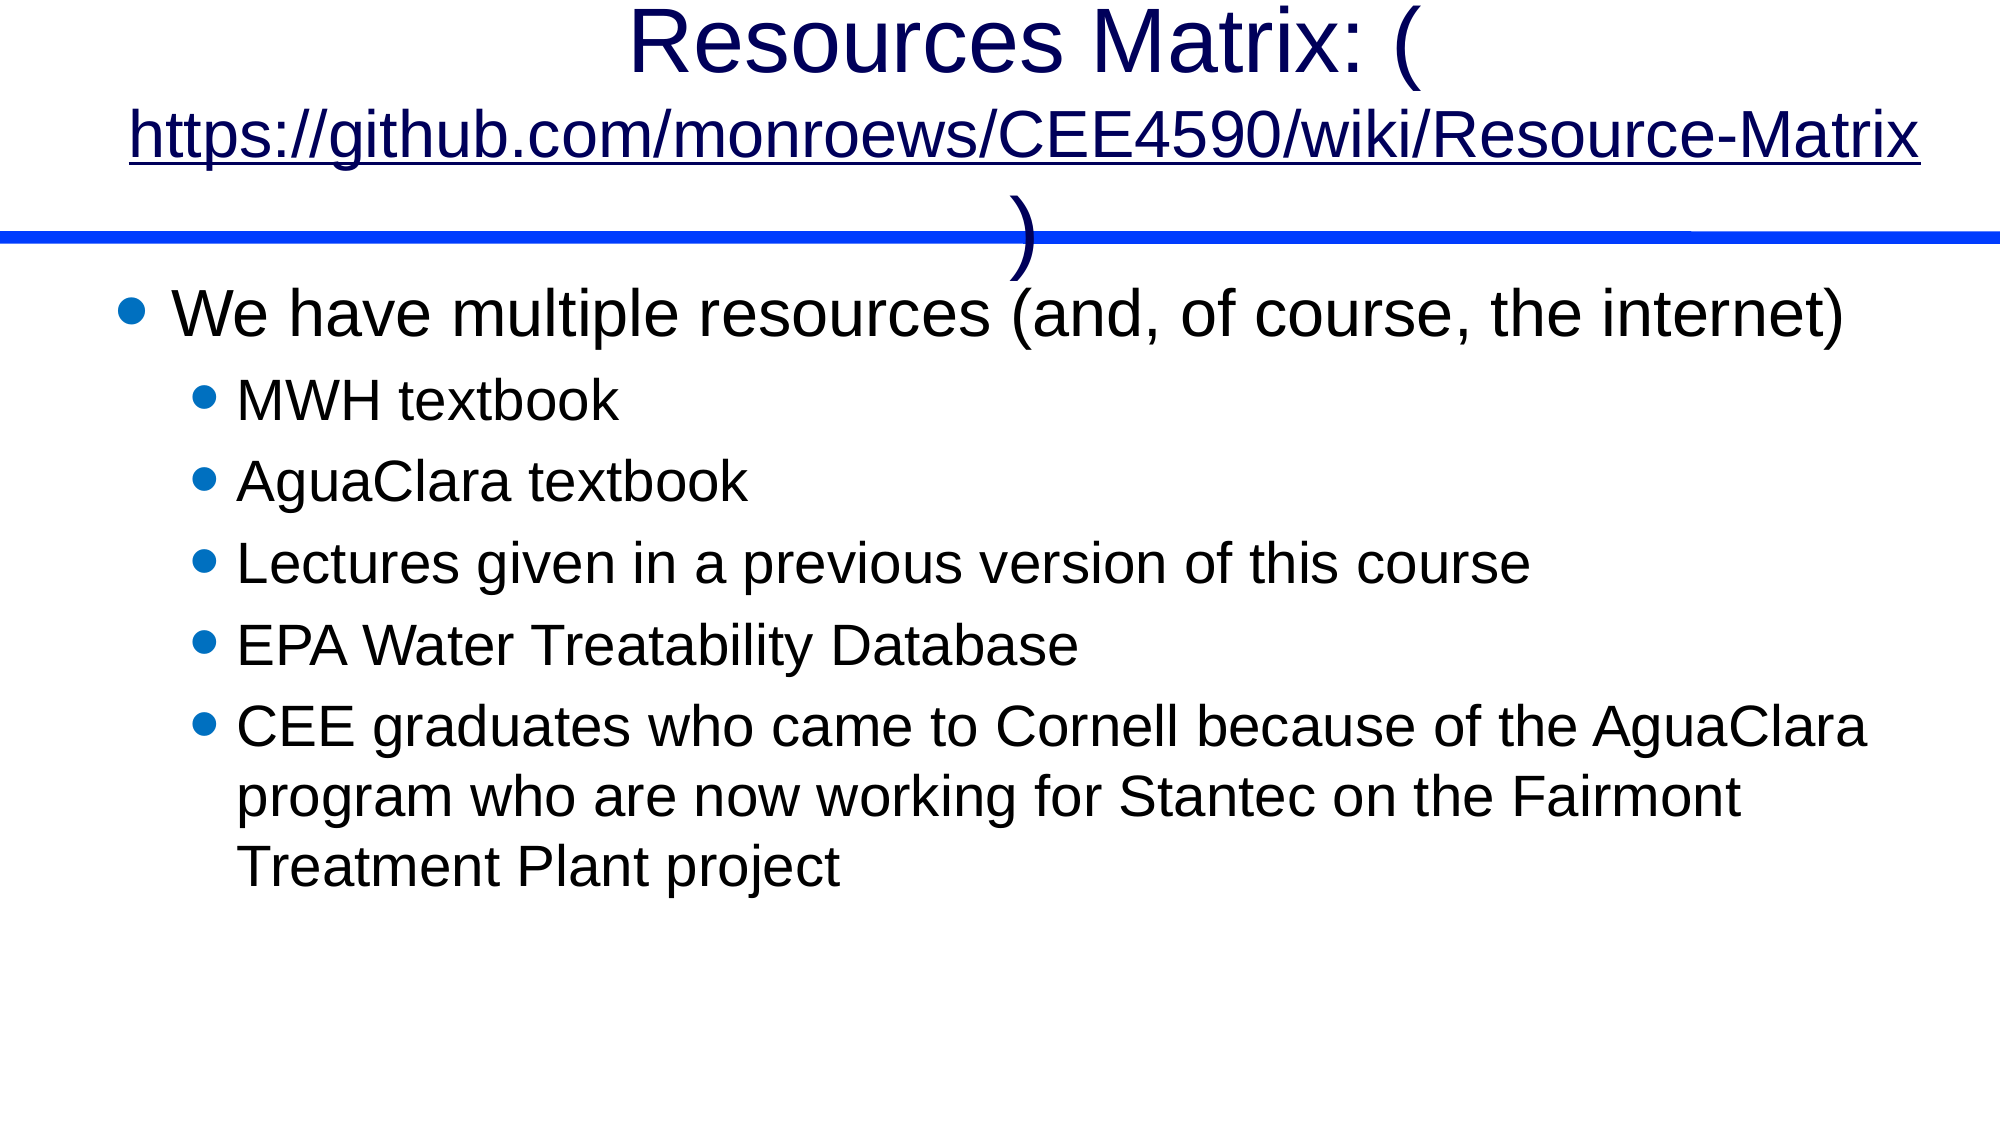

# Resources Matrix: (https://github.com/monroews/CEE4590/wiki/Resource-Matrix)
We have multiple resources (and, of course, the internet)
MWH textbook
AguaClara textbook
Lectures given in a previous version of this course
EPA Water Treatability Database
CEE graduates who came to Cornell because of the AguaClara program who are now working for Stantec on the Fairmont Treatment Plant project